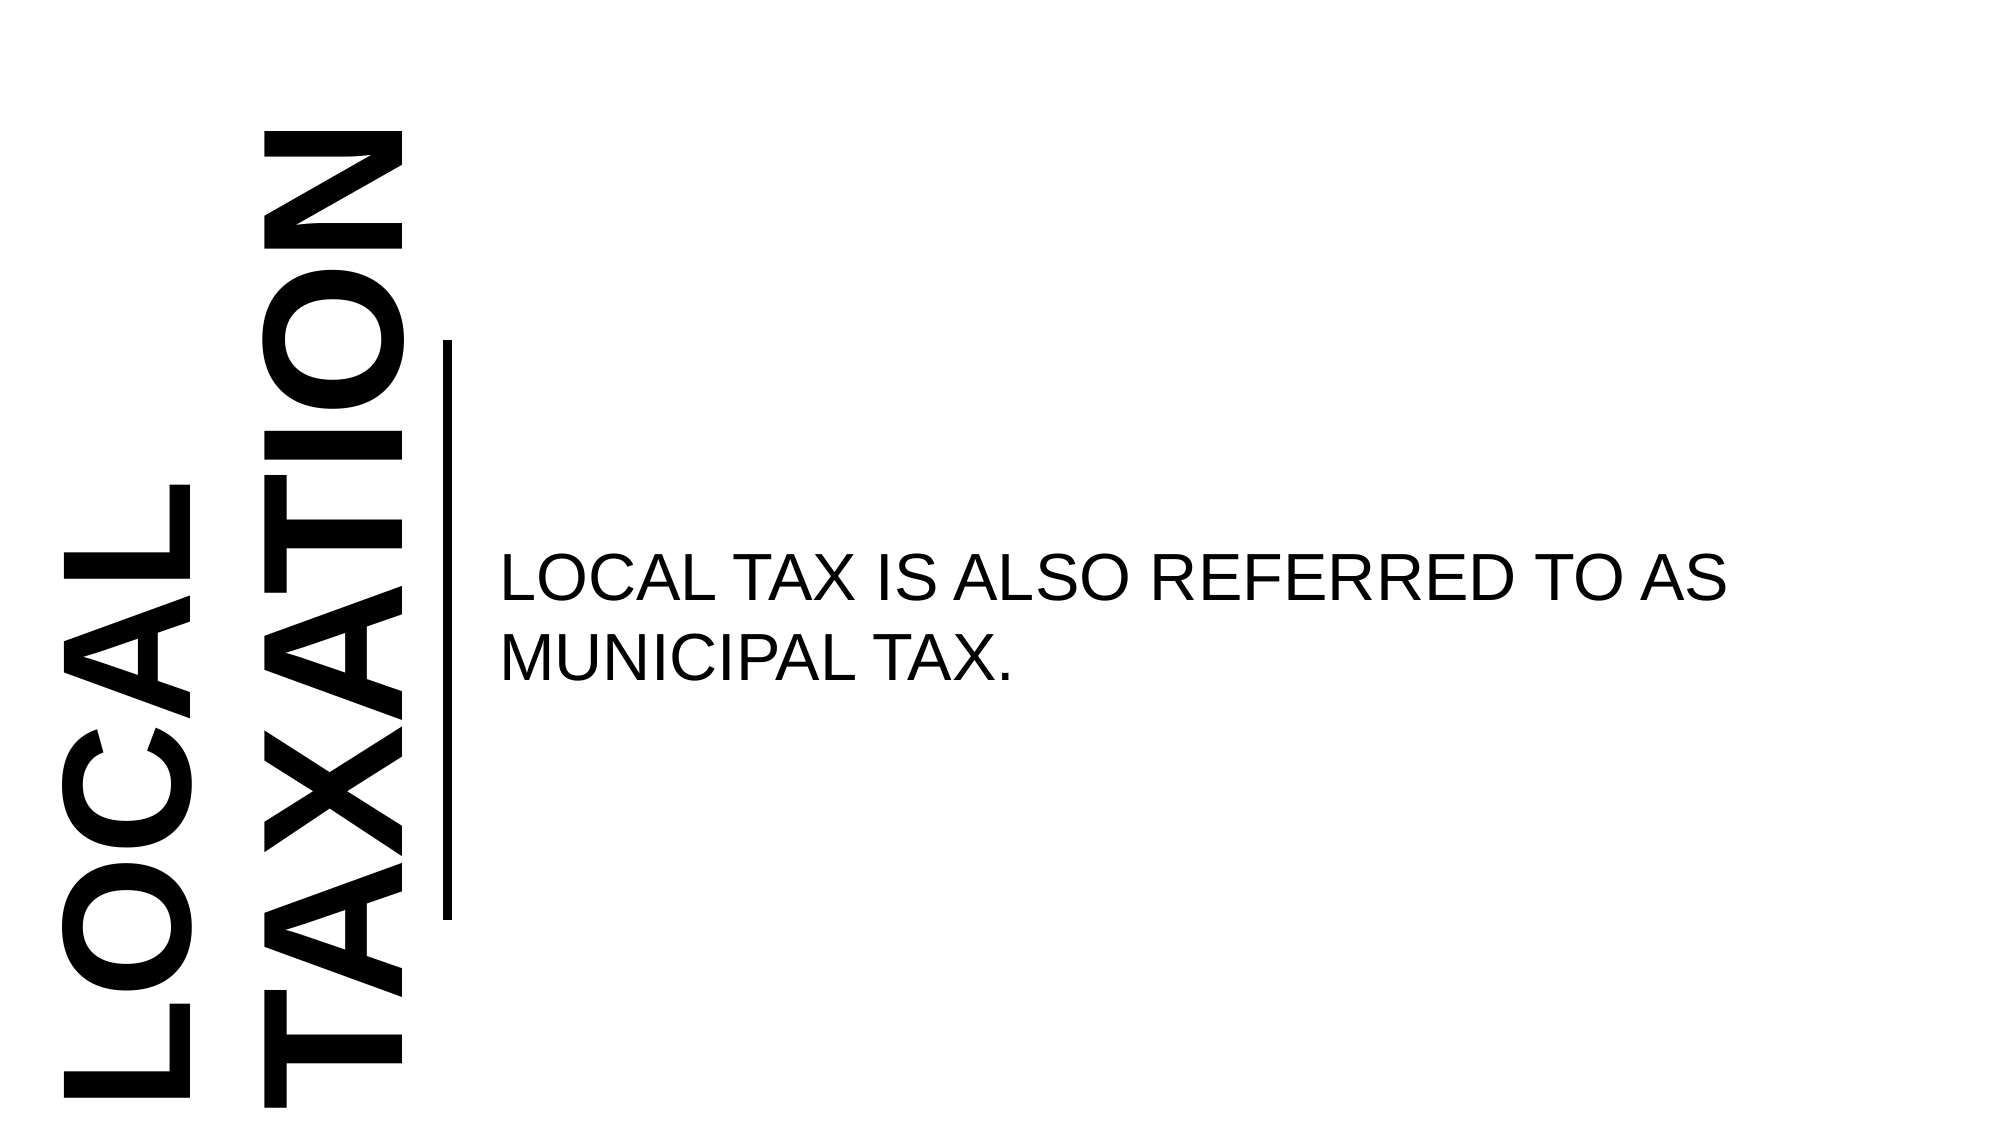

LOCAL
TAXATION
LOCAL TAX IS ALSO REFERRED TO AS MUNICIPAL TAX.